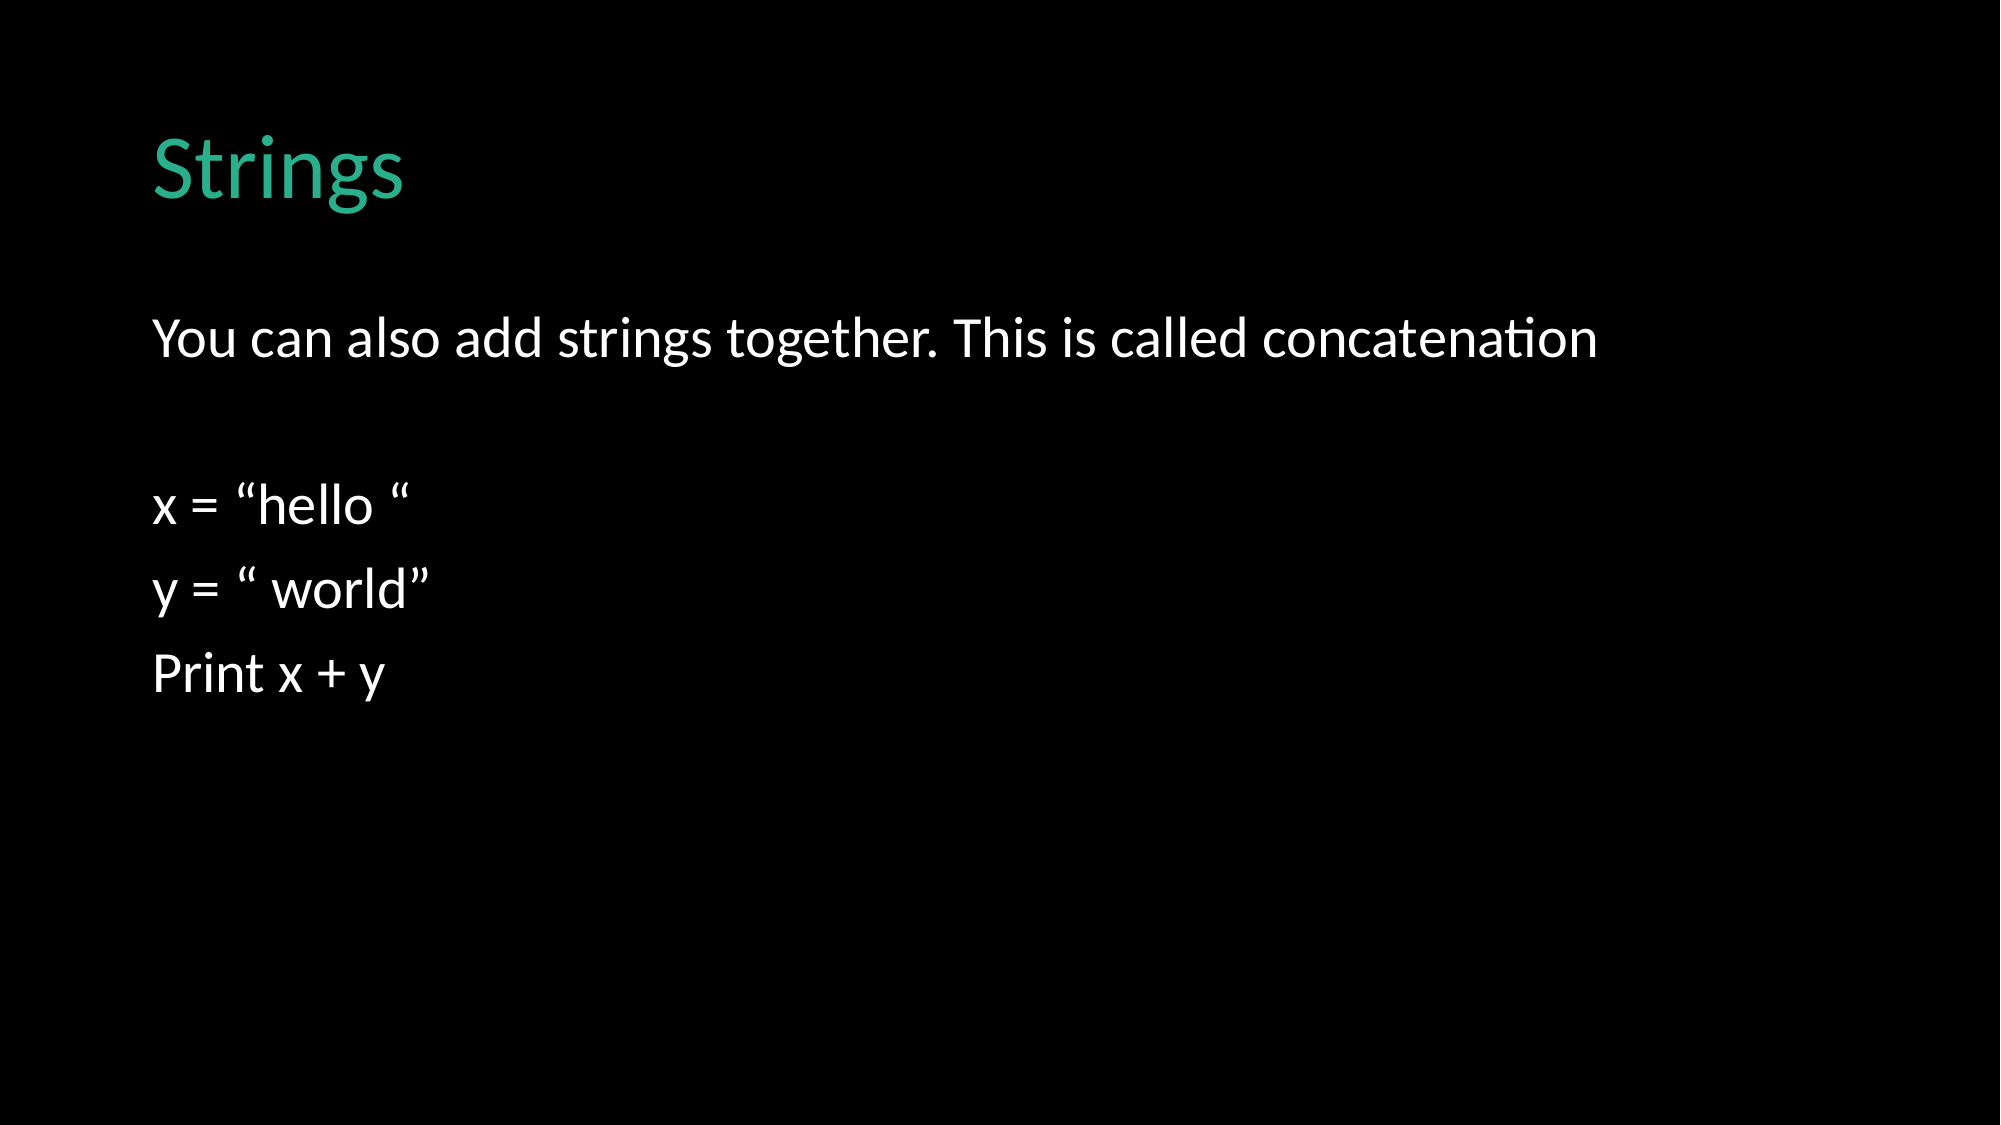

# Strings
You can also add strings together. This is called concatenation

x = “hello “
y = “ world”
Print x + y